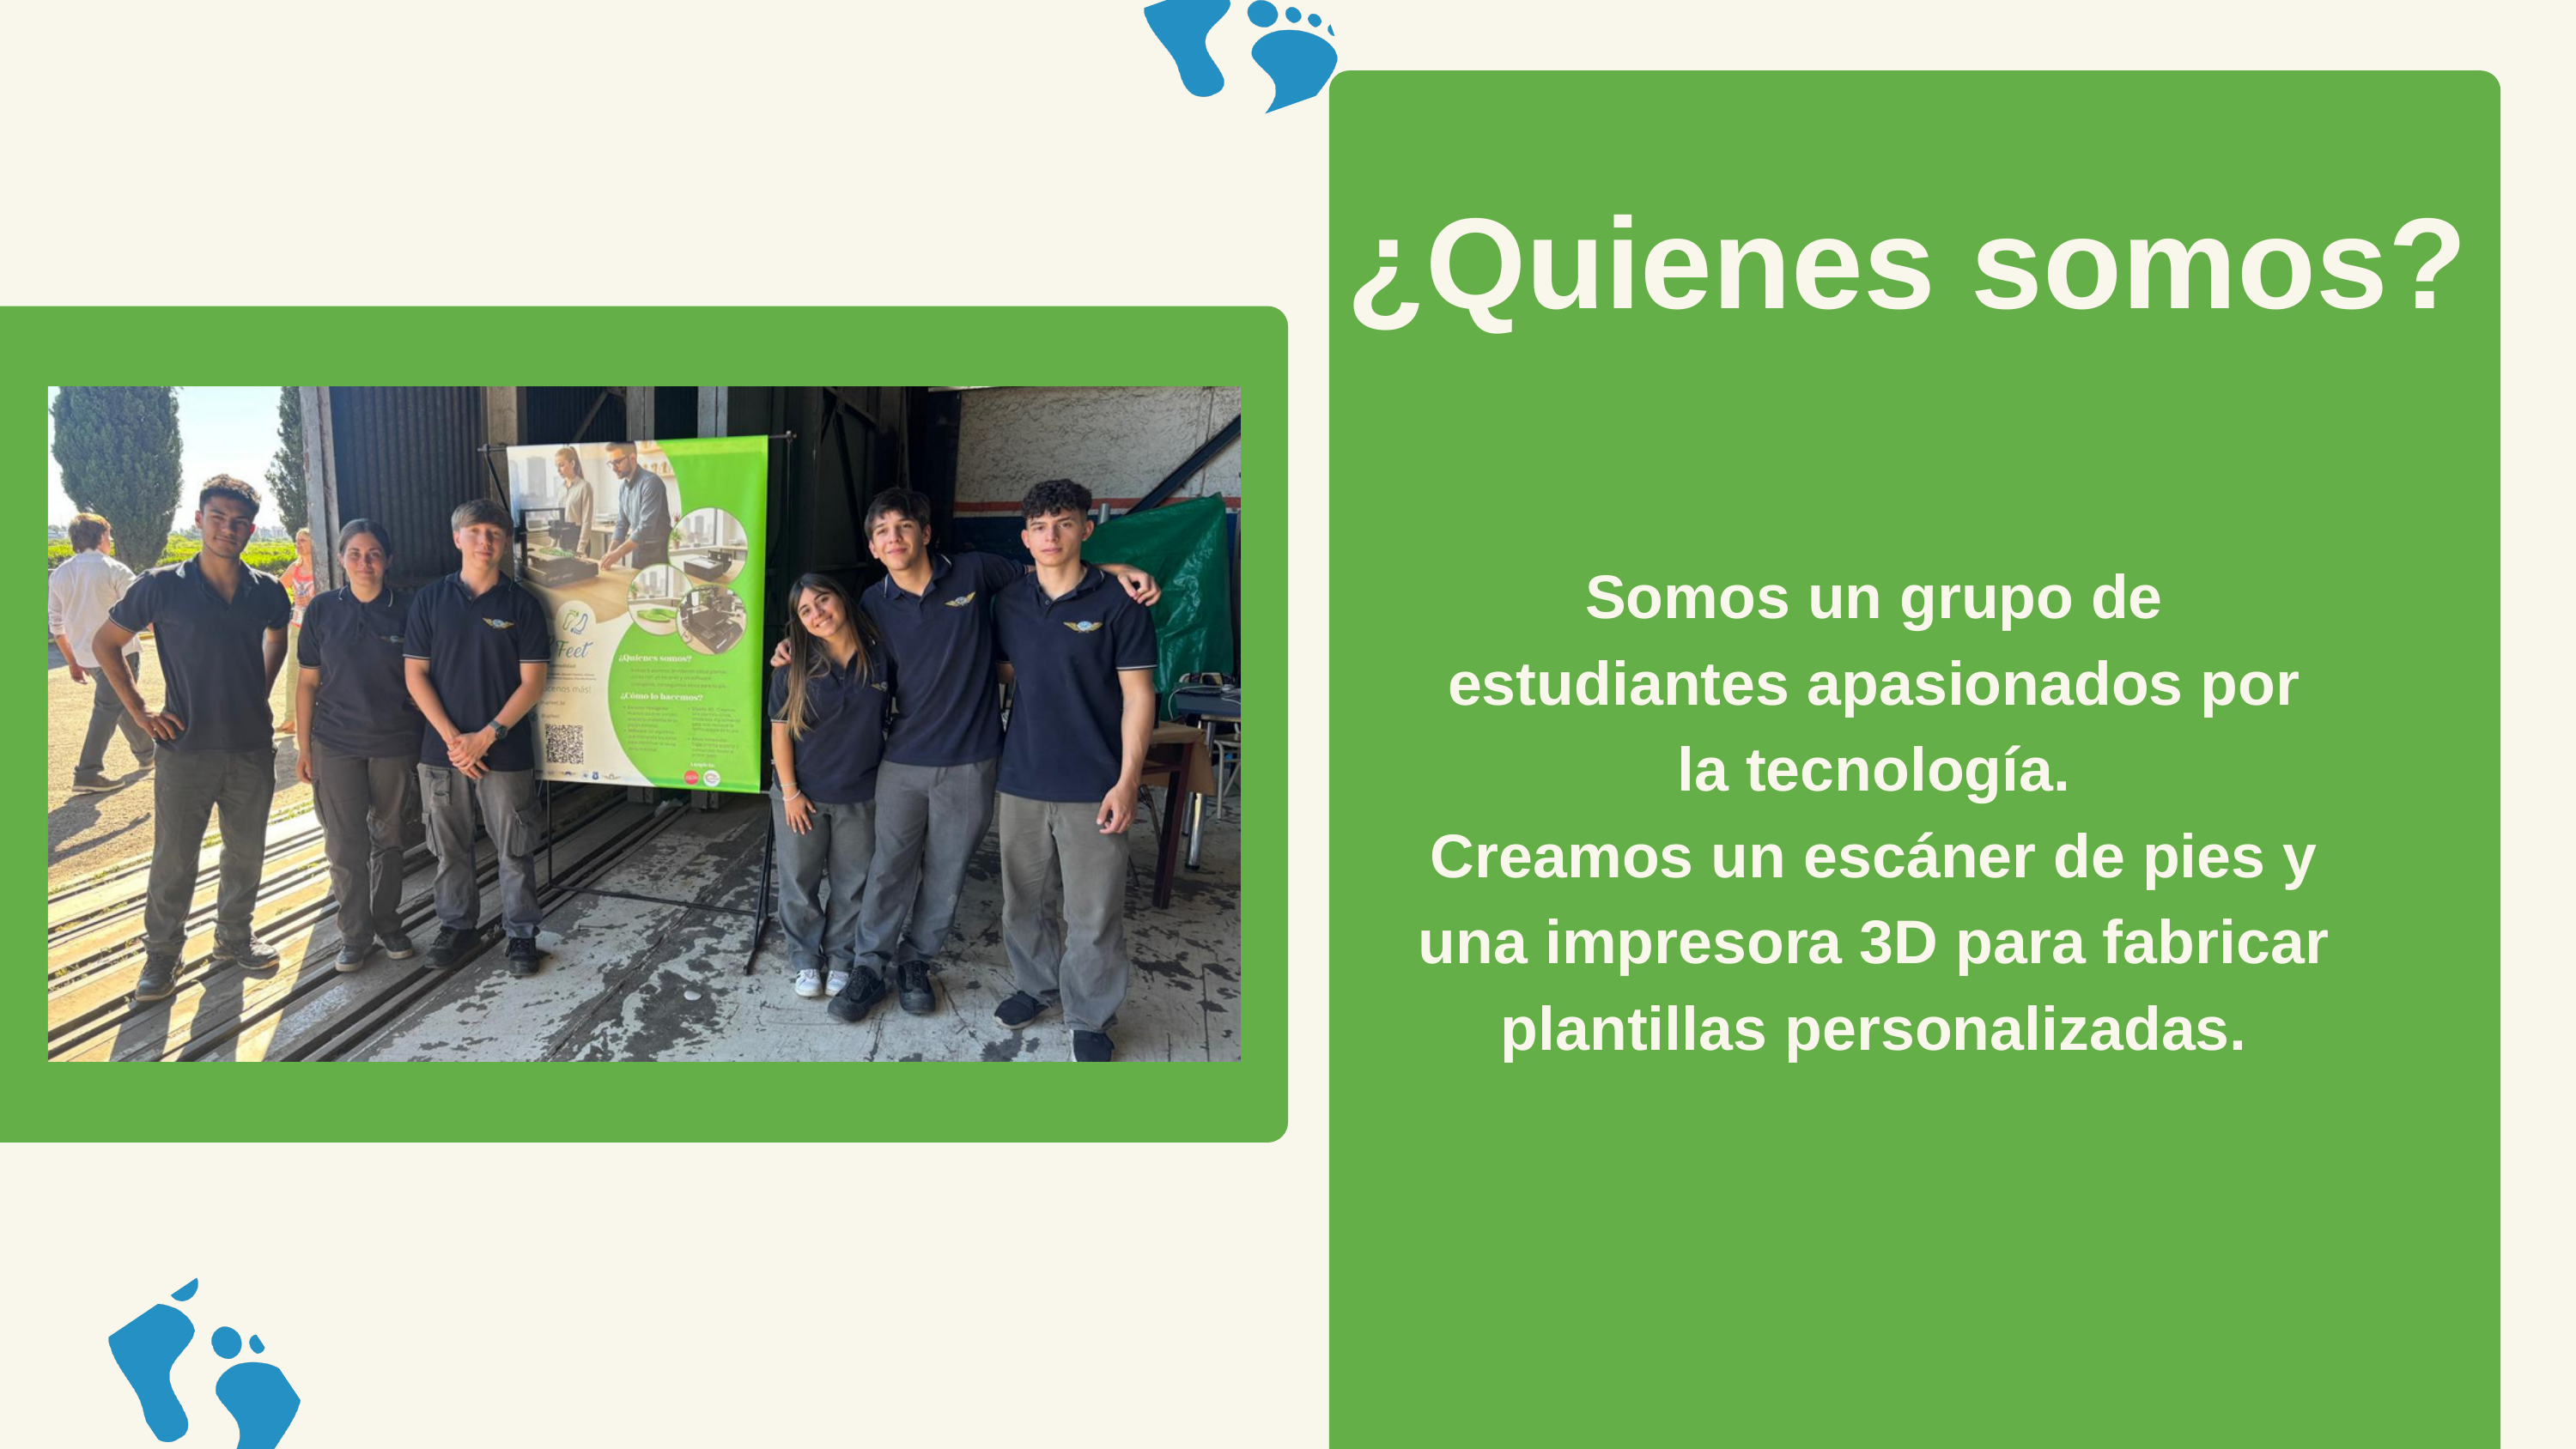

¿Quienes somos?

Somos un grupo de estudiantes apasionados por la tecnología.
Creamos un escáner de pies y una impresora 3D para fabricar plantillas personalizadas.